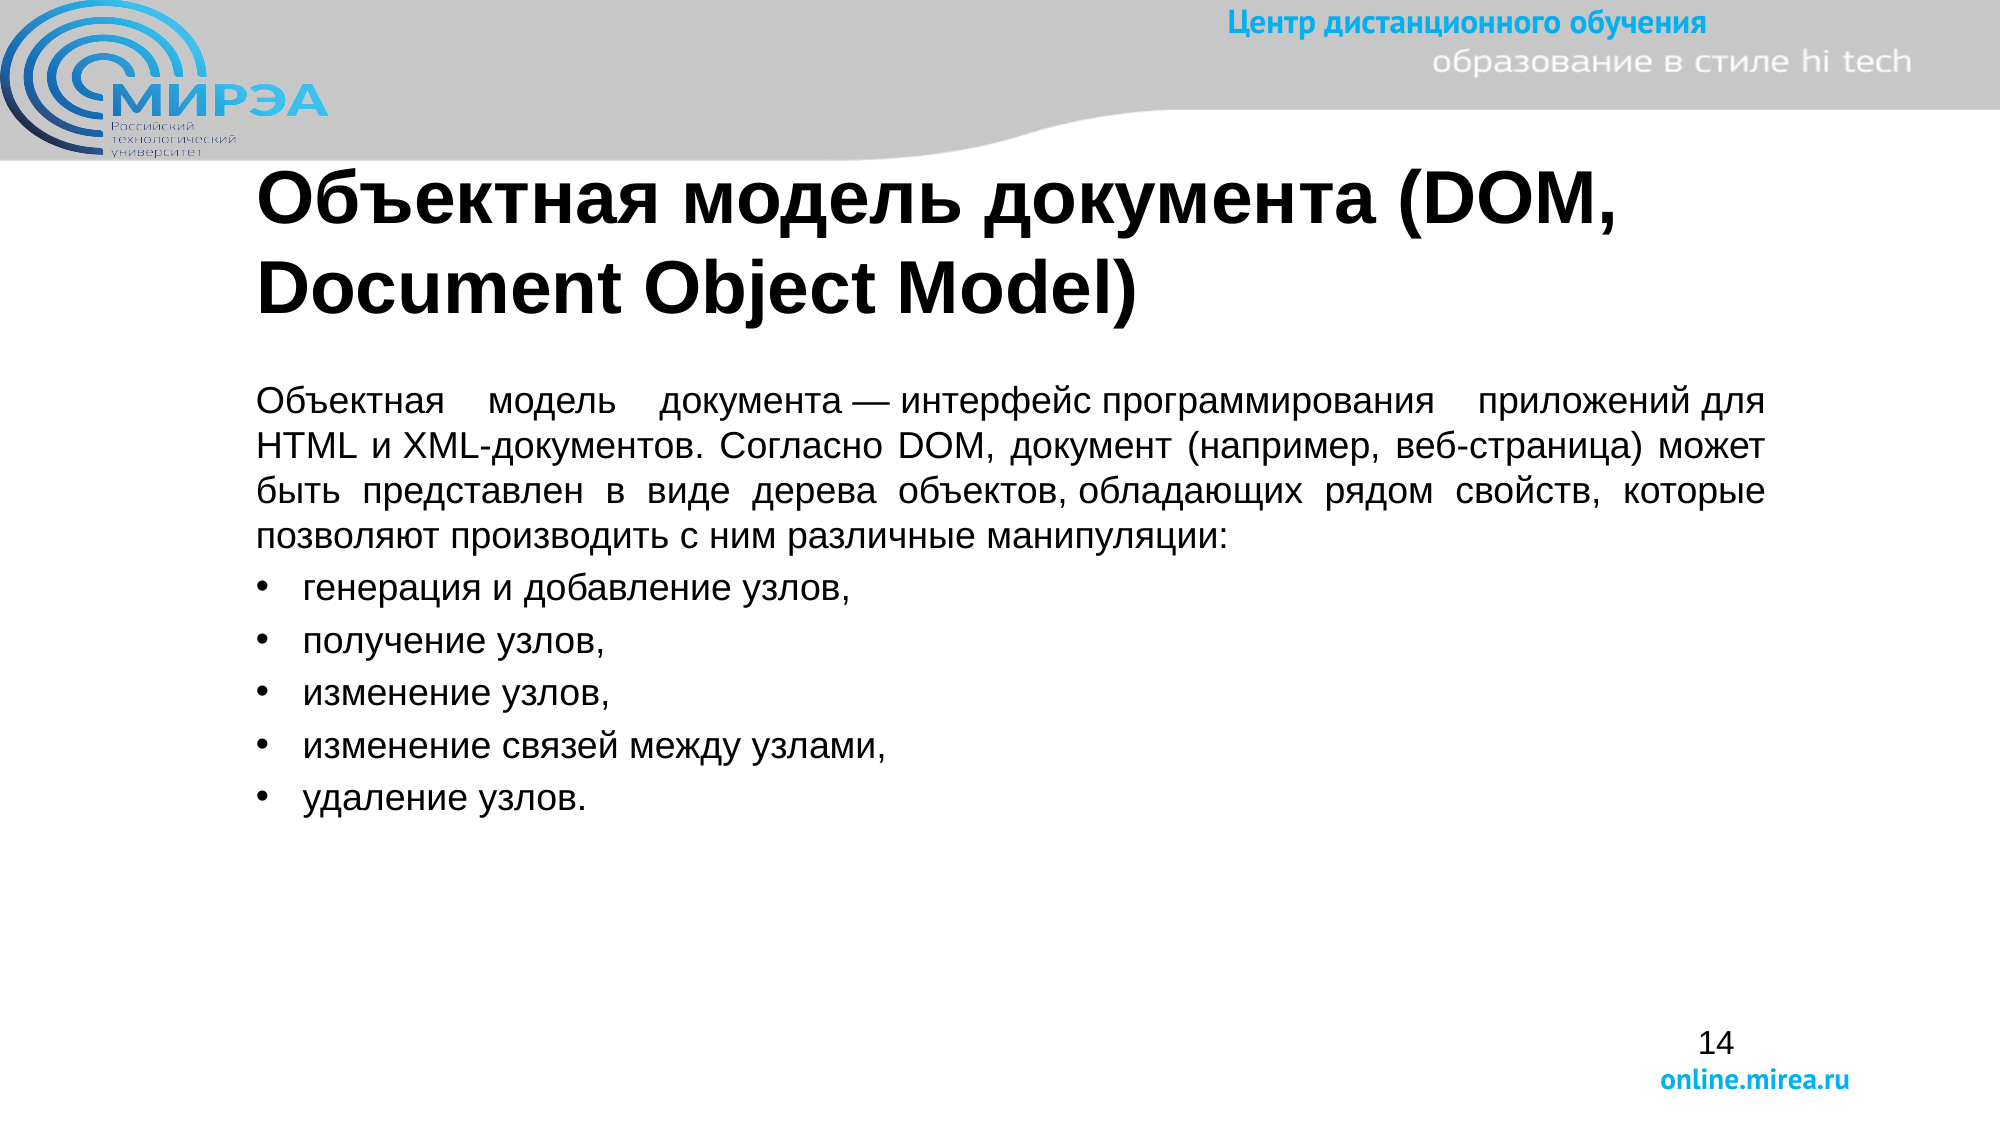

Объектная модель документа (DOM, Document Object Model)

Объектная модель документа — интерфейс программирования приложений для HTML и XML-документов. Согласно DOM, документ (например, веб-страница) может быть представлен в виде дерева объектов, обладающих рядом свойств, которые позволяют производить с ним различные манипуляции:
генерация и добавление узлов,
получение узлов,
изменение узлов,
изменение связей между узлами,
удаление узлов.

14